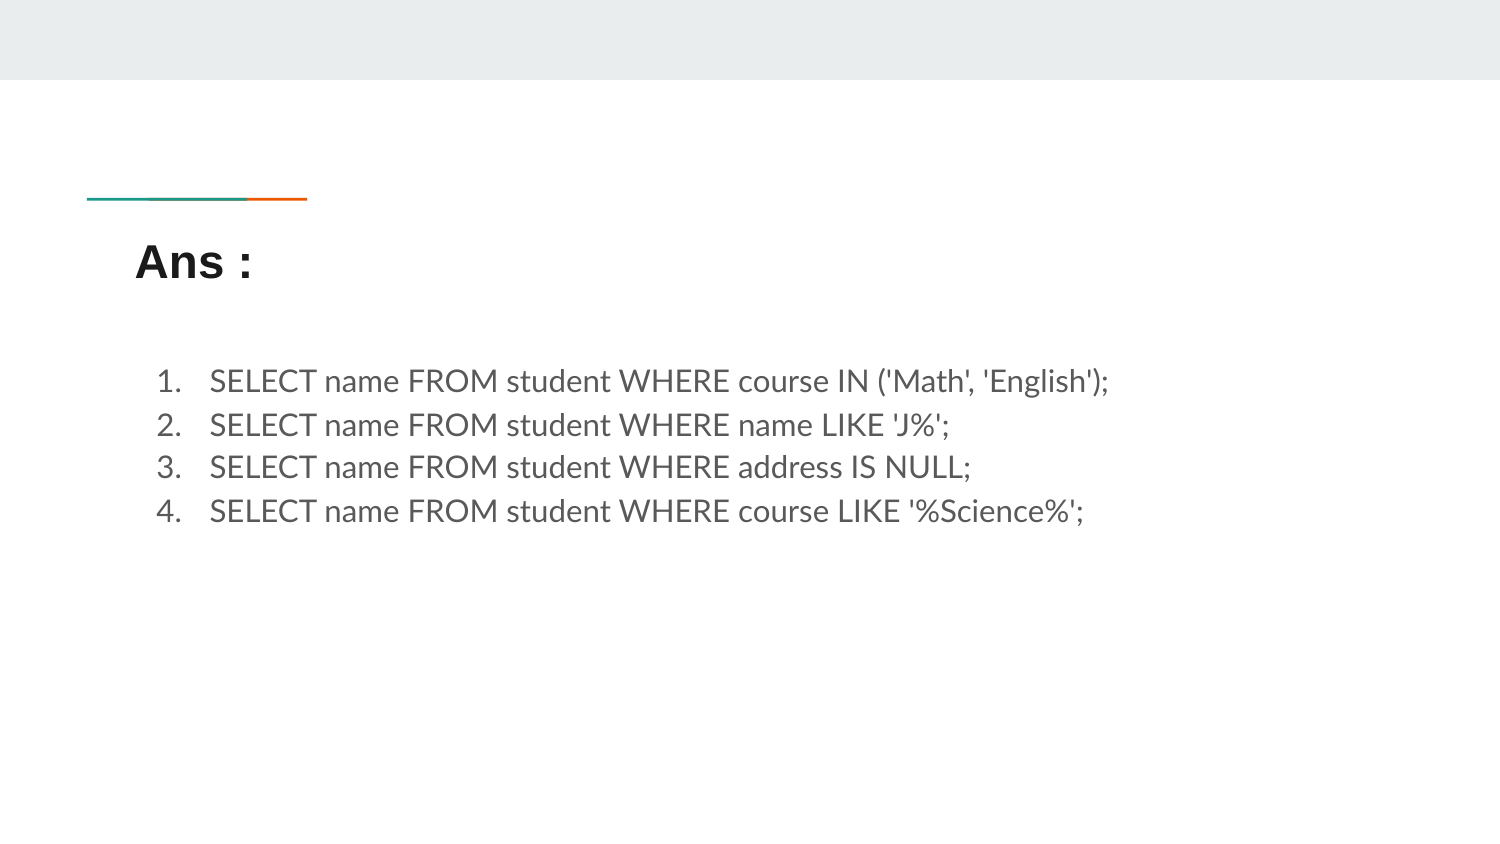

# Ans :
SELECT name FROM student WHERE course IN ('Math', 'English');
SELECT name FROM student WHERE name LIKE 'J%';
SELECT name FROM student WHERE address IS NULL;
SELECT name FROM student WHERE course LIKE '%Science%';